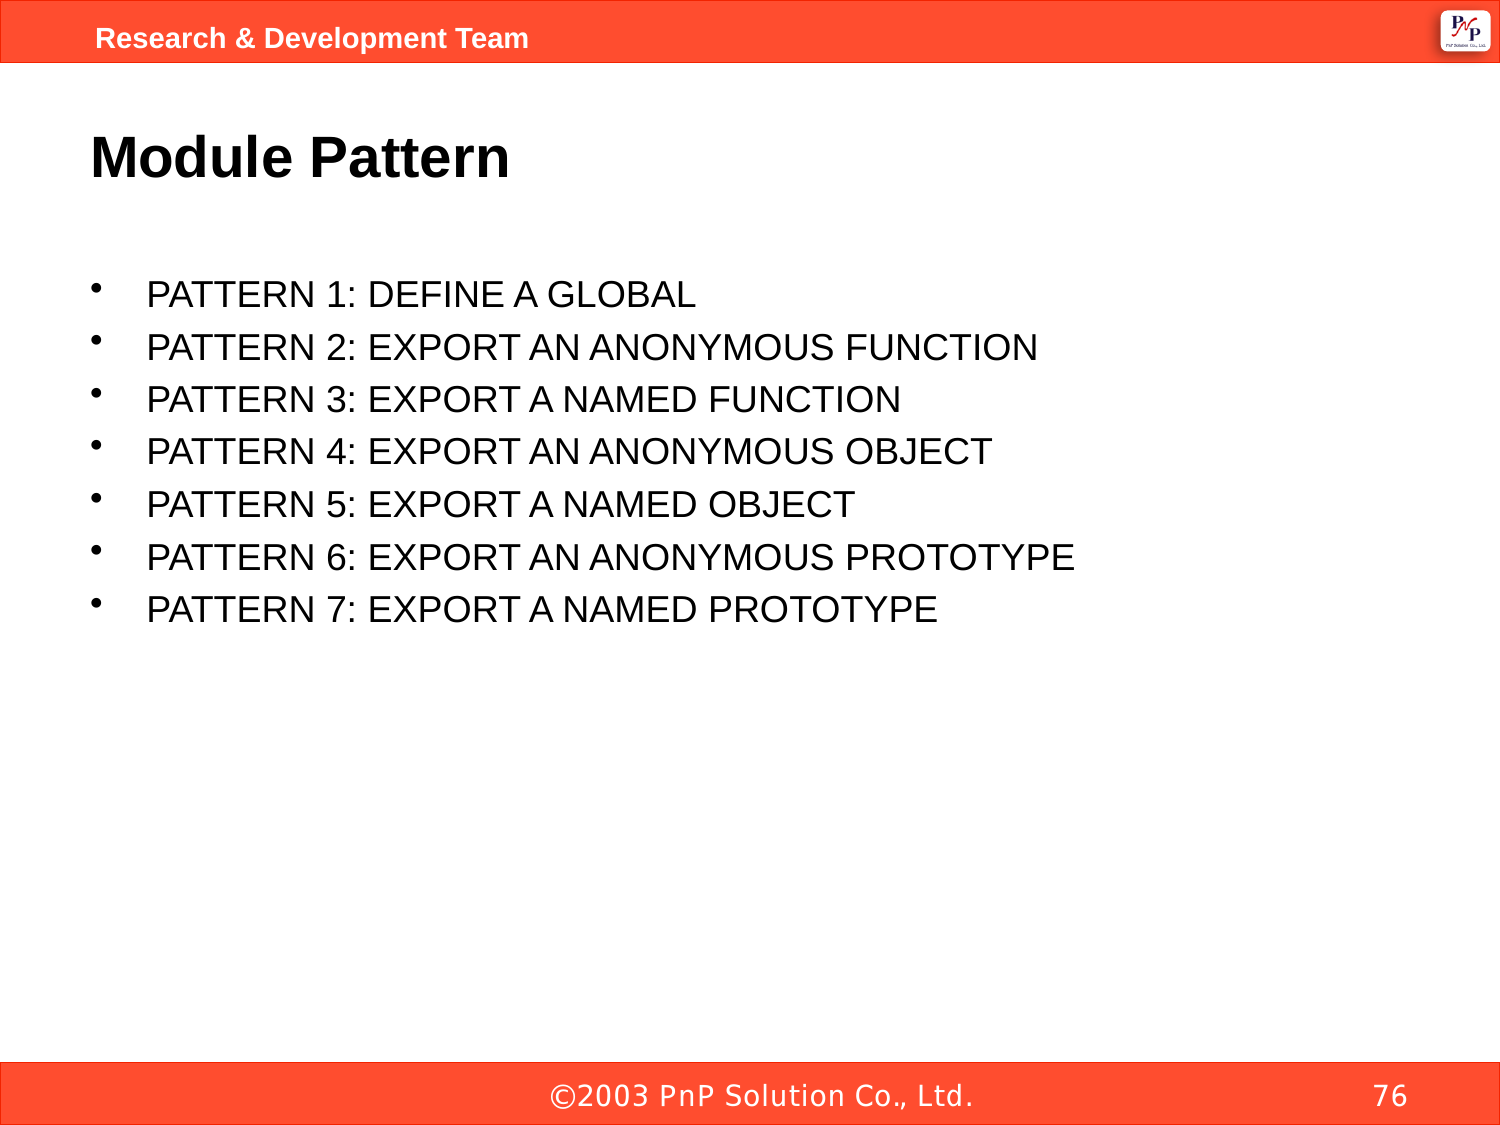

# Module Pattern
PATTERN 1: DEFINE A GLOBAL
PATTERN 2: EXPORT AN ANONYMOUS FUNCTION
PATTERN 3: EXPORT A NAMED FUNCTION
PATTERN 4: EXPORT AN ANONYMOUS OBJECT
PATTERN 5: EXPORT A NAMED OBJECT
PATTERN 6: EXPORT AN ANONYMOUS PROTOTYPE
PATTERN 7: EXPORT A NAMED PROTOTYPE

©2003 PnP Solution Co., Ltd.
76